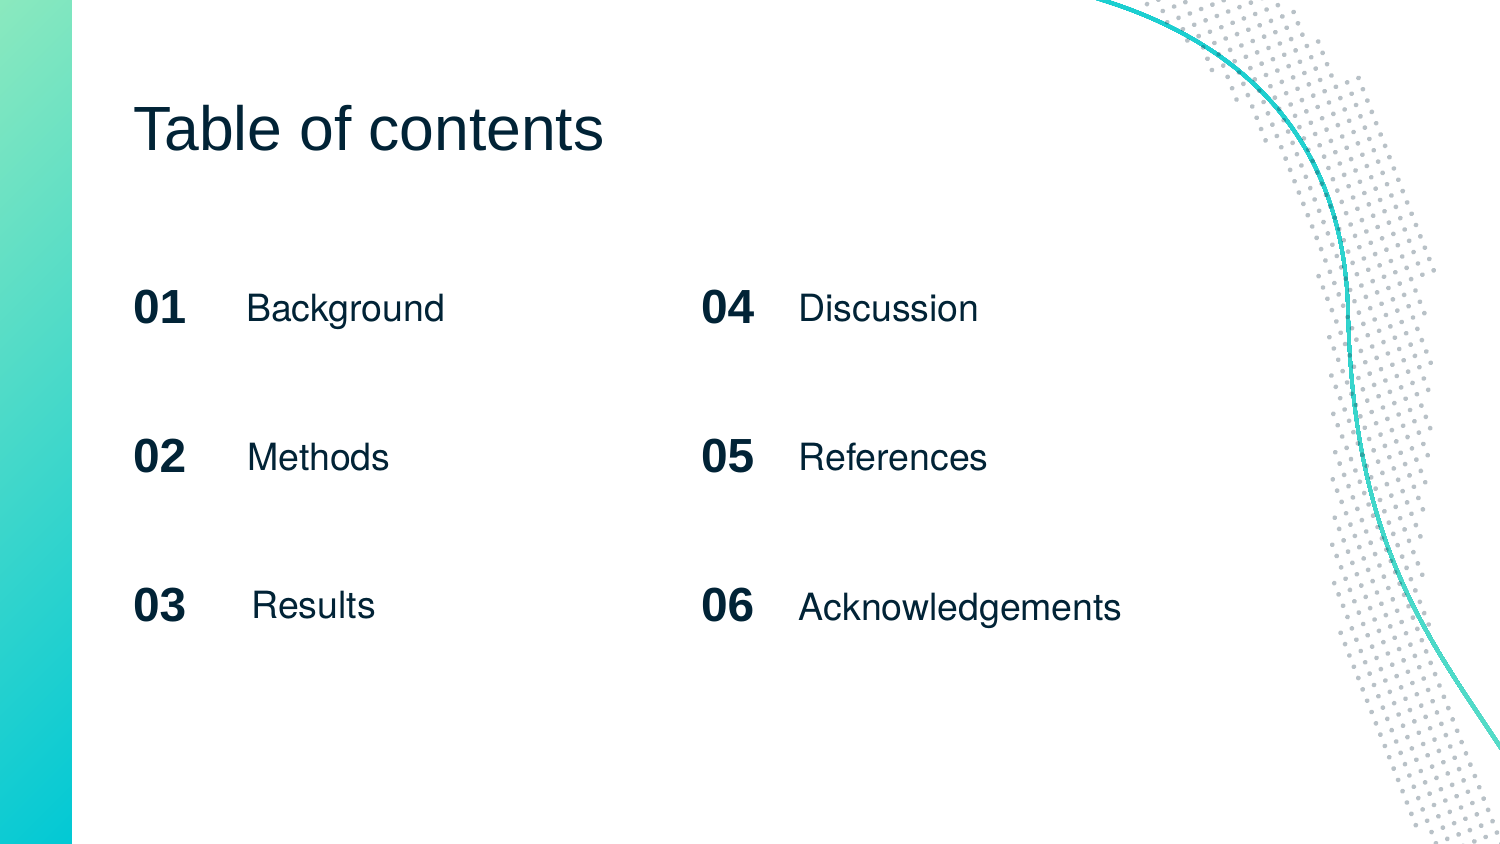

# Table of contents
Background
Discussion
04
01
Methods
References
05
02
Results
Acknowledgements
06
03